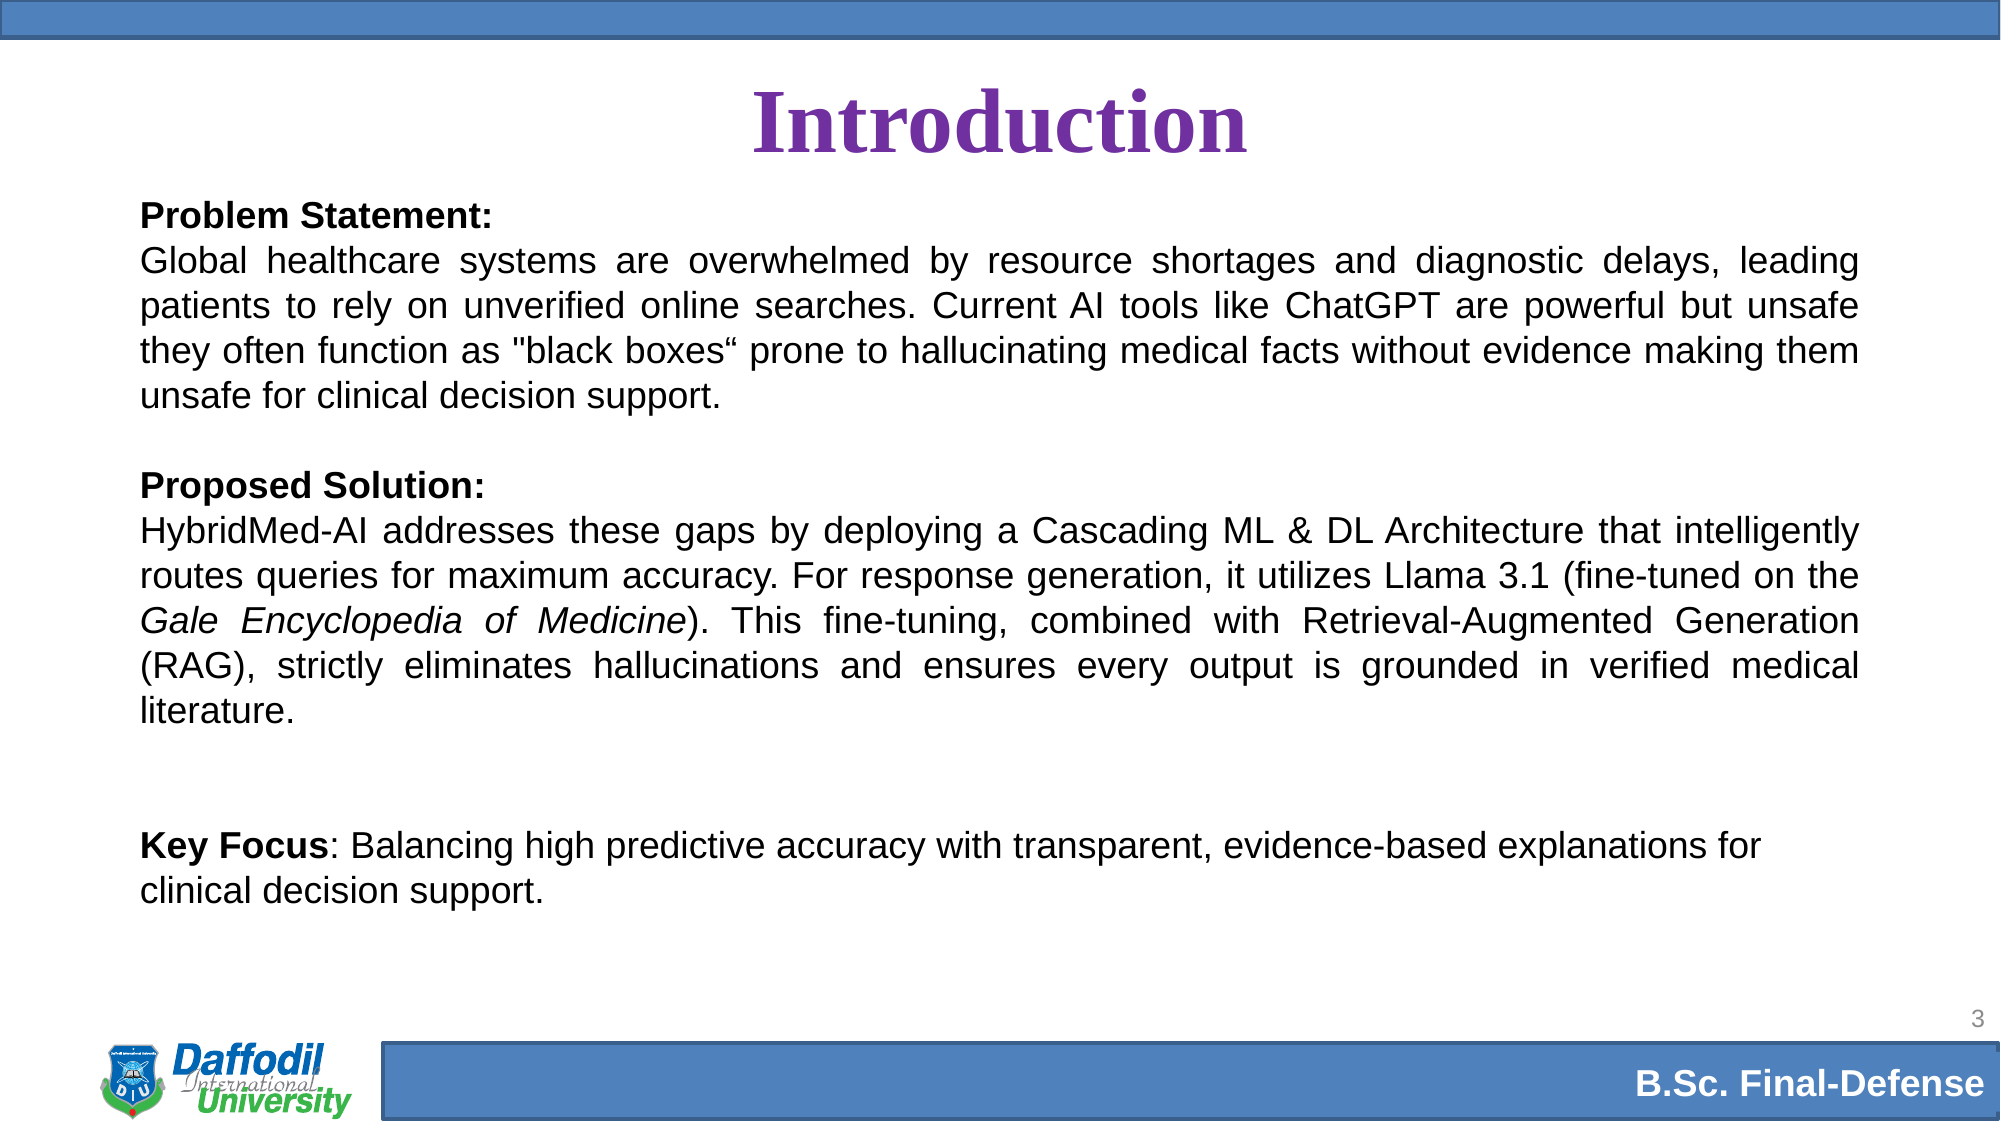

# Introduction
Problem Statement:
Global healthcare systems are overwhelmed by resource shortages and diagnostic delays, leading patients to rely on unverified online searches. Current AI tools like ChatGPT are powerful but unsafe they often function as "black boxes“ prone to hallucinating medical facts without evidence making them unsafe for clinical decision support.

Proposed Solution:
HybridMed-AI addresses these gaps by deploying a Cascading ML & DL Architecture that intelligently routes queries for maximum accuracy. For response generation, it utilizes Llama 3.1 (fine-tuned on the Gale Encyclopedia of Medicine). This fine-tuning, combined with Retrieval-Augmented Generation (RAG), strictly eliminates hallucinations and ensures every output is grounded in verified medical literature.

Key Focus: Balancing high predictive accuracy with transparent, evidence-based explanations for clinical decision support.

3
B.Sc. Final-Defense